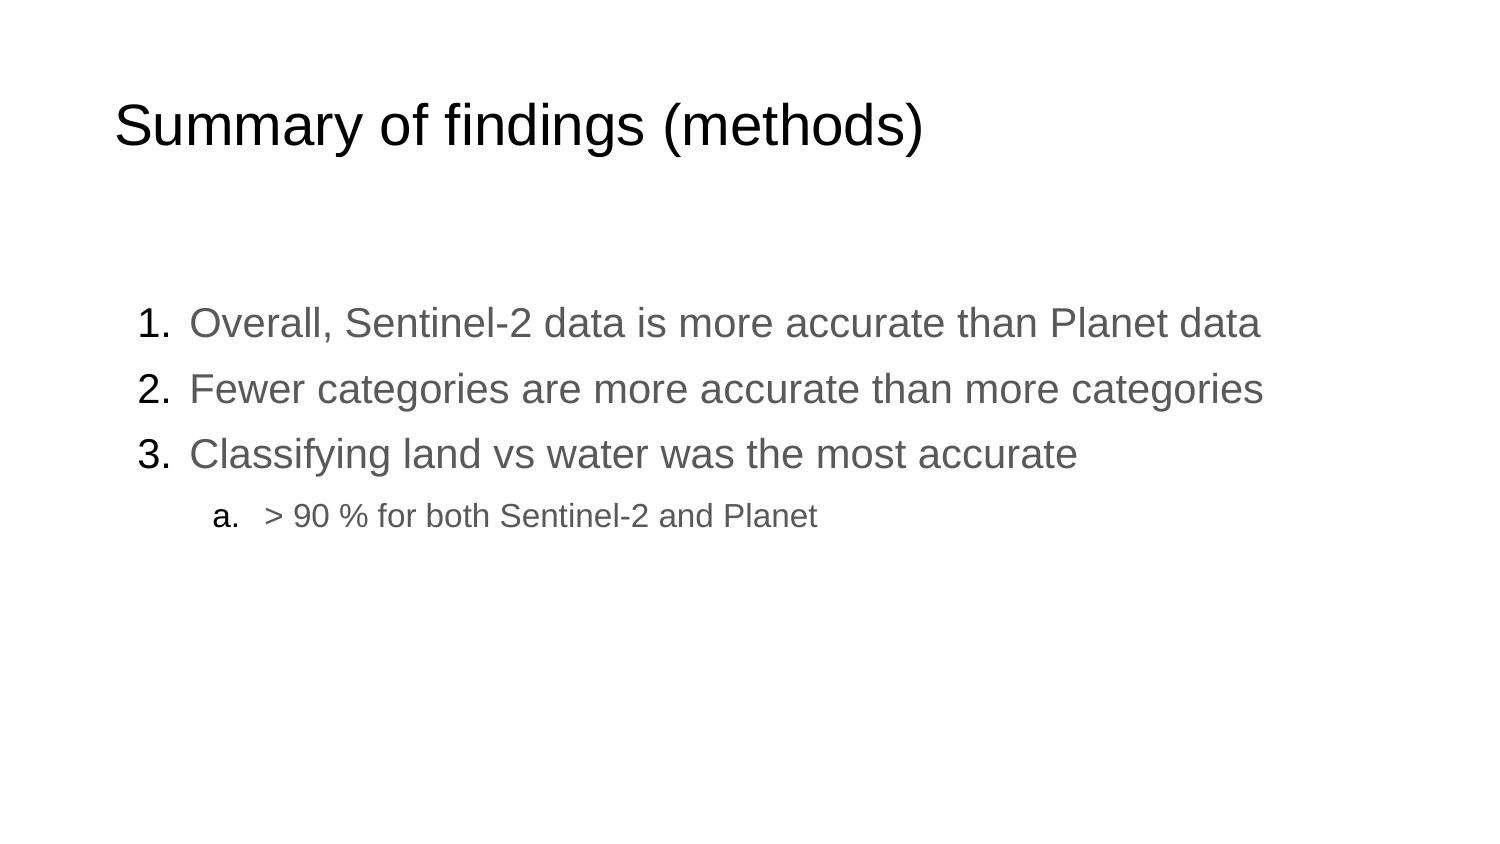

# Summary of findings (methods)

Overall, Sentinel-2 data is more accurate than Planet data
Fewer categories are more accurate than more categories
Classifying land vs water was the most accurate
> 90 % for both Sentinel-2 and Planet